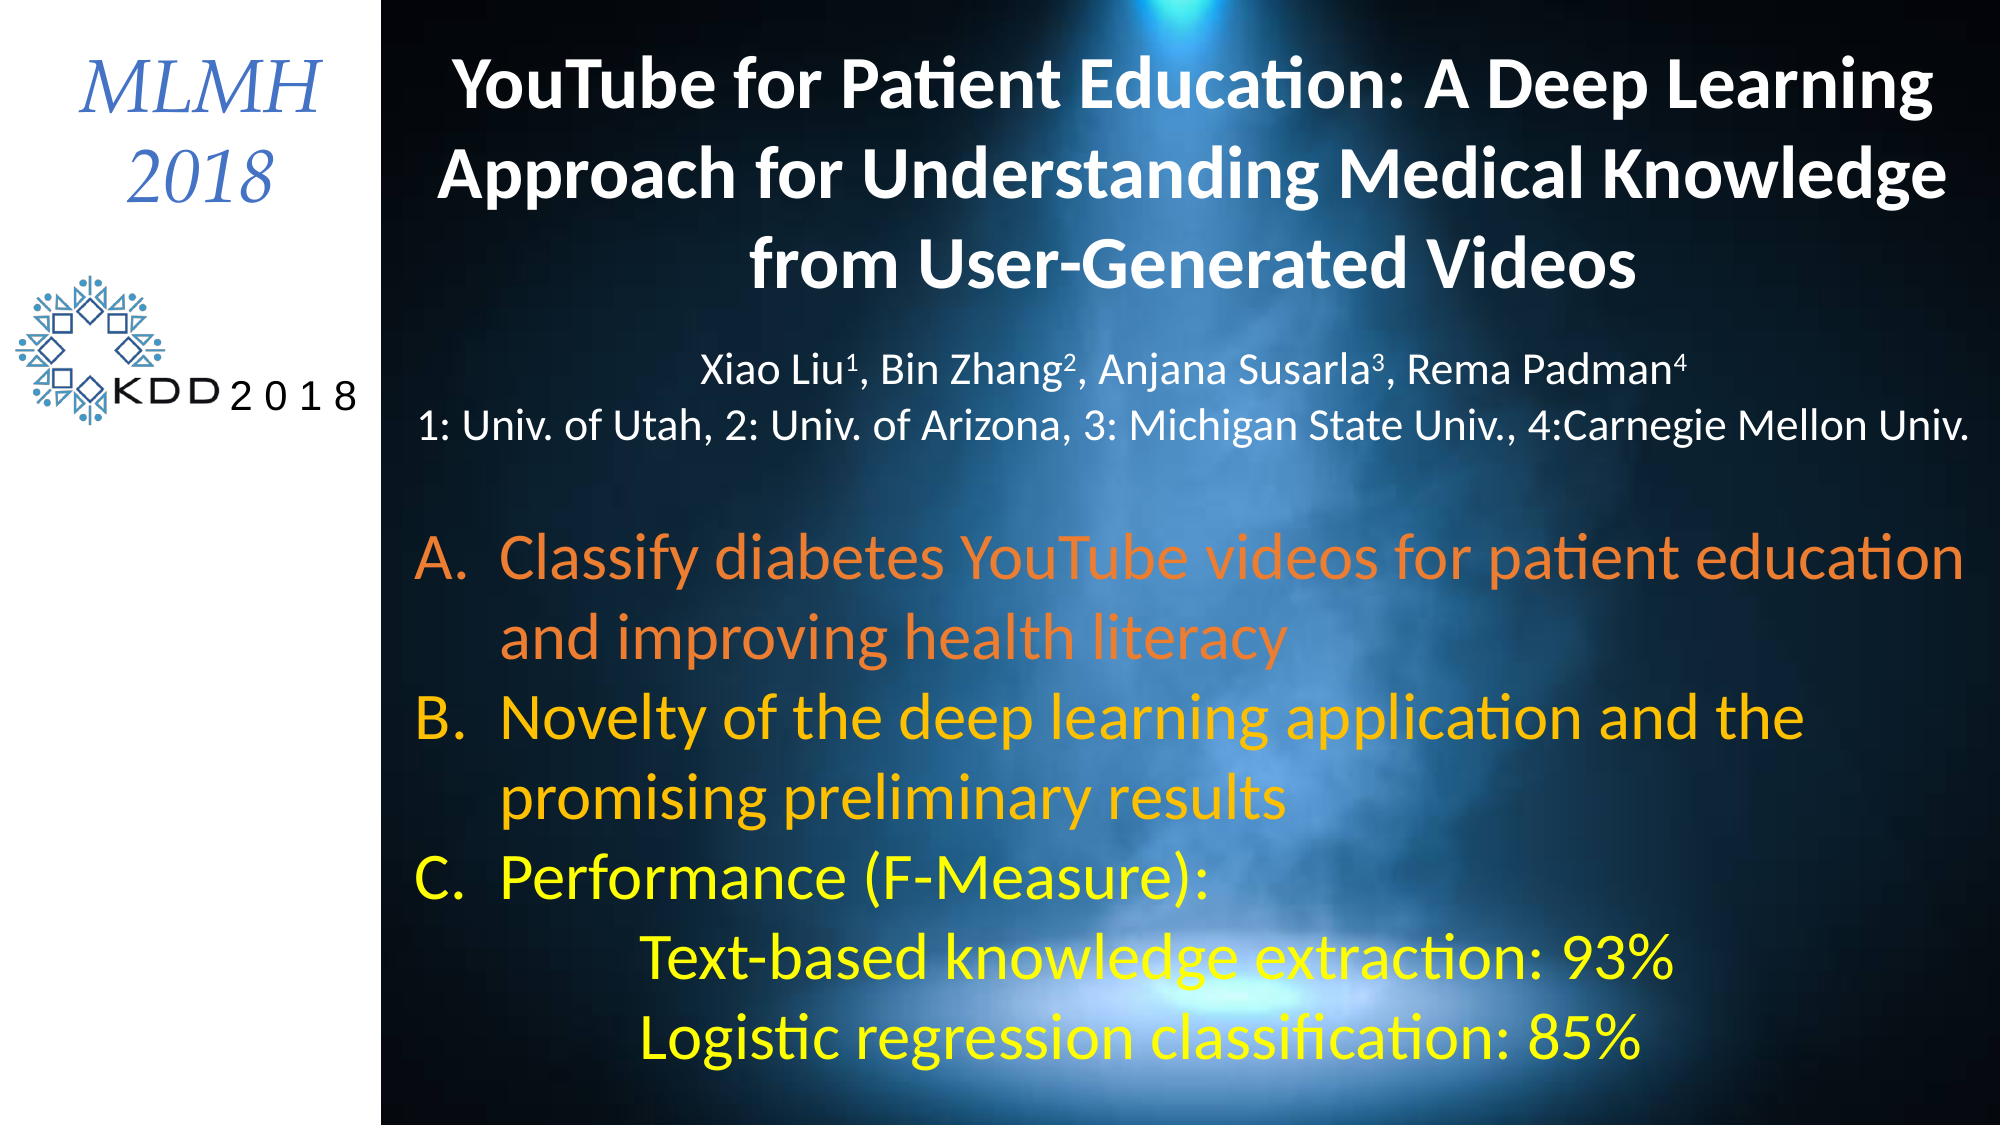

YouTube for Patient Education: A Deep Learning Approach for Understanding Medical Knowledge from User-Generated Videos
MLMH
2018
Xiao Liu1, Bin Zhang2, Anjana Susarla3, Rema Padman4
1: Univ. of Utah, 2: Univ. of Arizona, 3: Michigan State Univ., 4:Carnegie Mellon Univ.
Classify diabetes YouTube videos for patient education and improving health literacy
Novelty of the deep learning application and the promising preliminary results
Performance (F-Measure):
	Text-based knowledge extraction: 93%
	Logistic regression classification: 85%